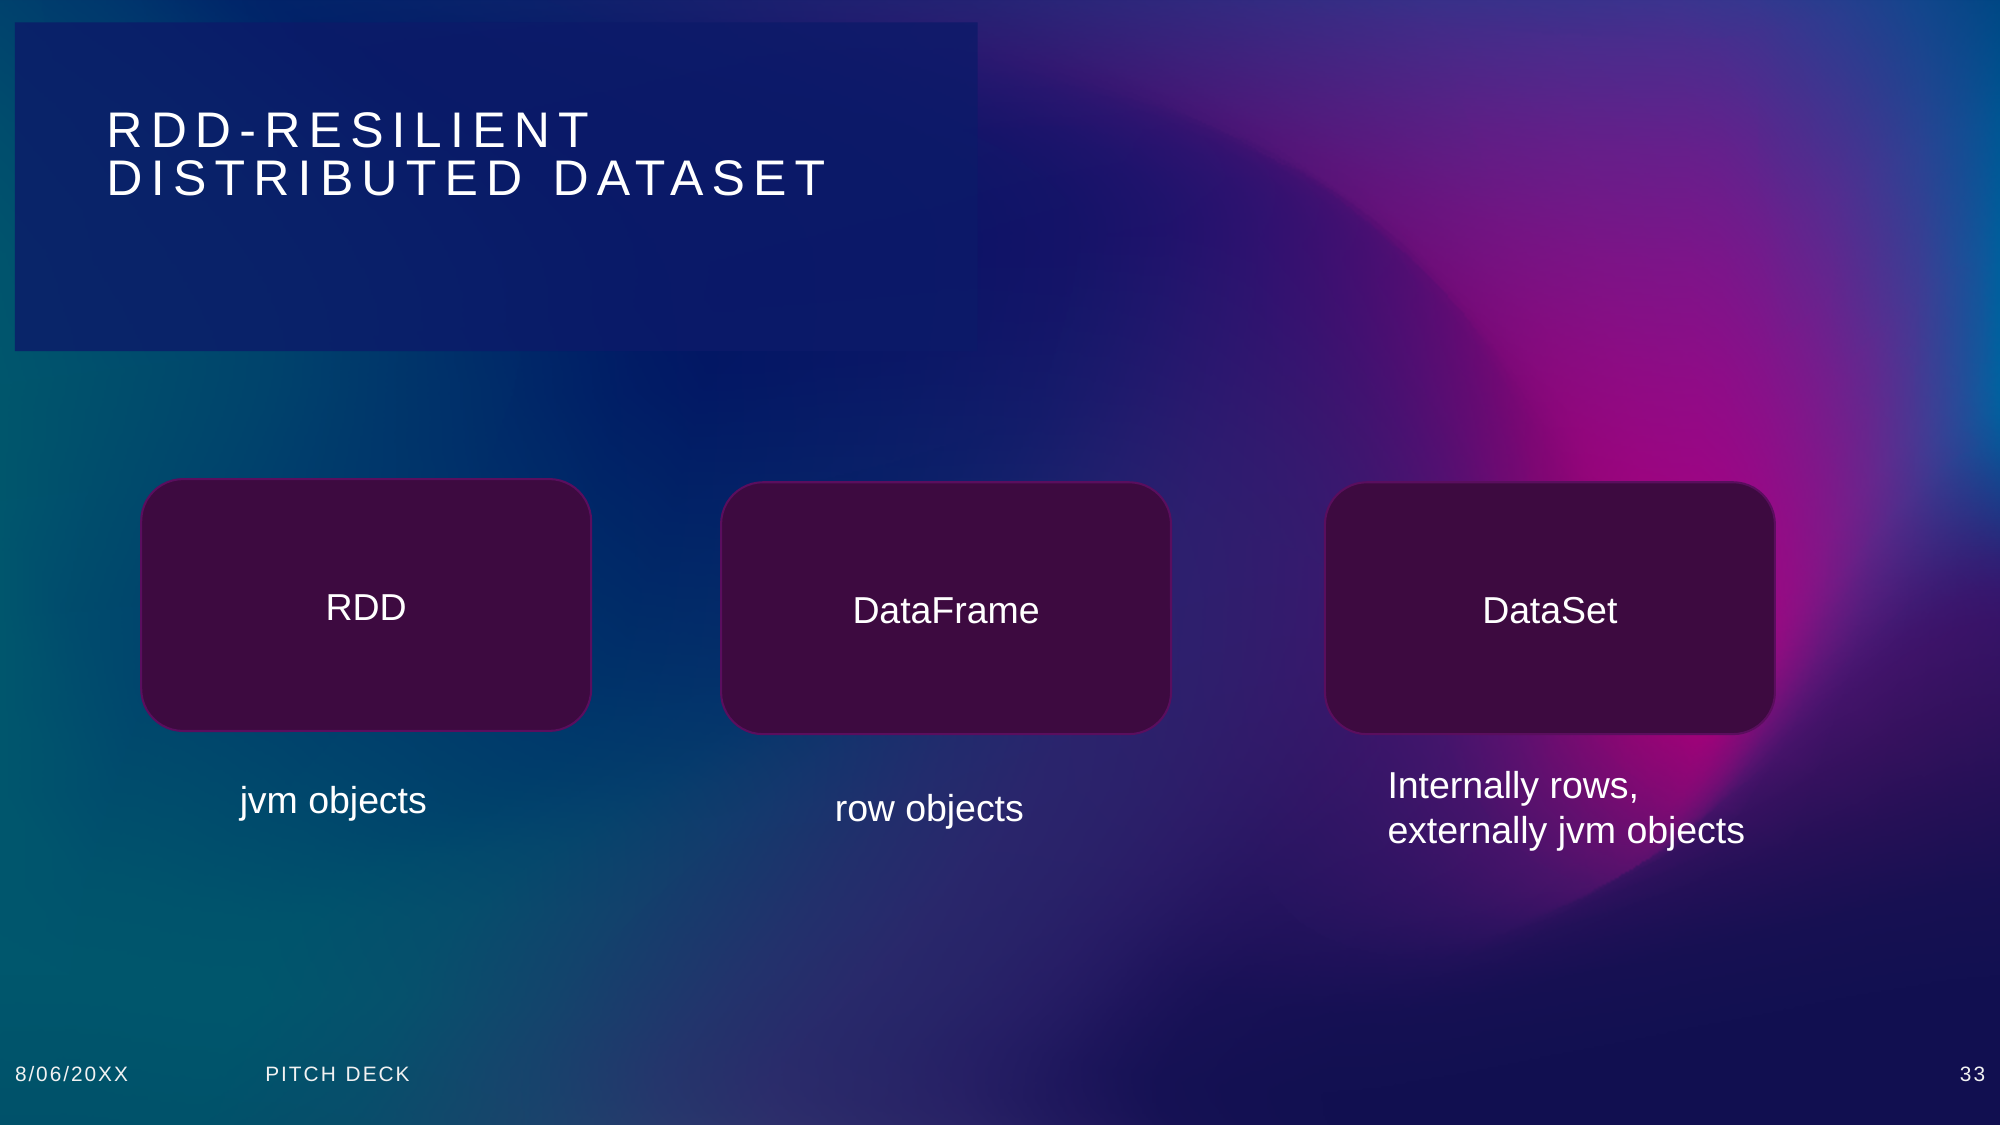

# RDD-Resilient distributed Dataset
RDD
DataFrame
DataSet
Internally rows, externally jvm objects
jvm objects
row objects
8/06/20XX
PITCH DECK
33